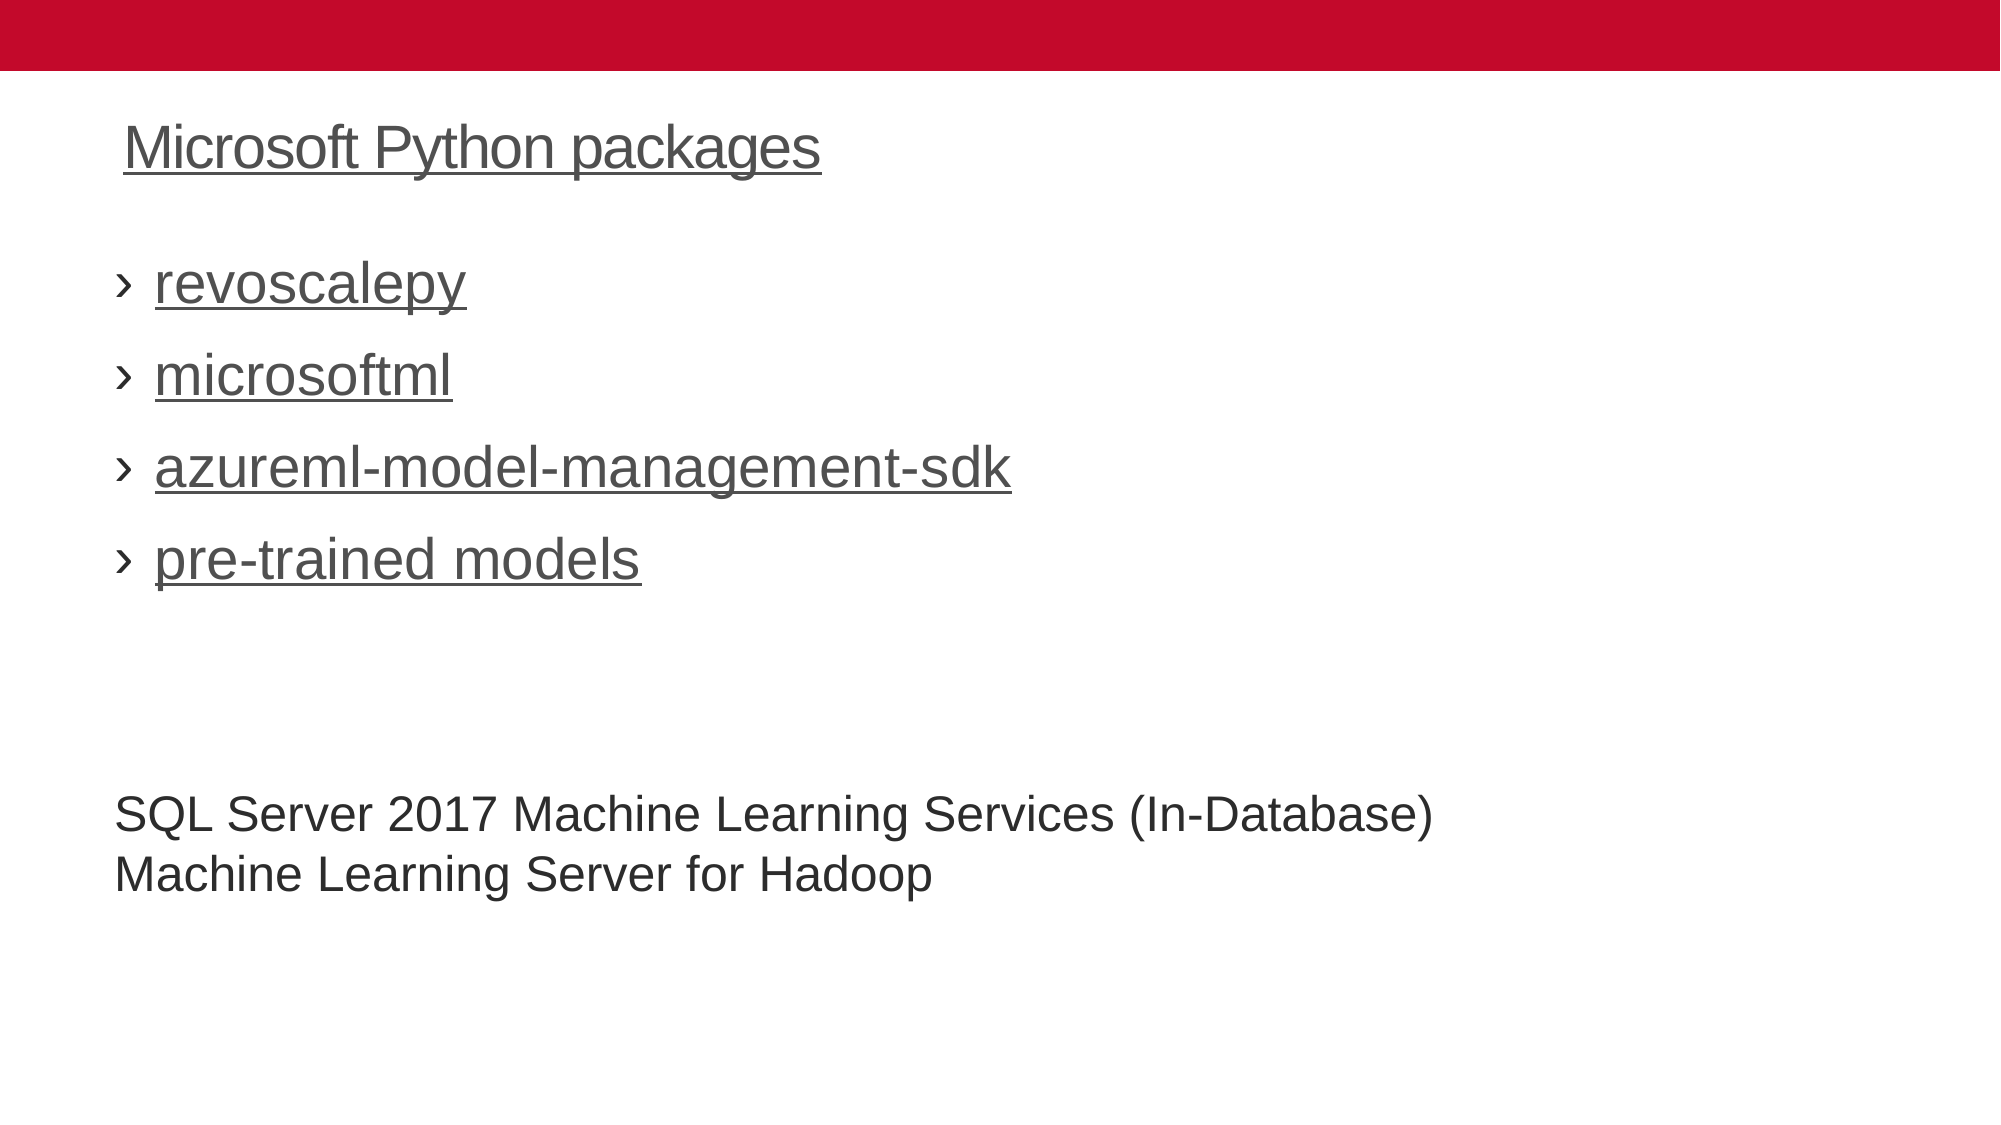

# Microsoft Python packages
revoscalepy
microsoftml
azureml-model-management-sdk
pre-trained models
SQL Server 2017 Machine Learning Services (In-Database)
Machine Learning Server for Hadoop